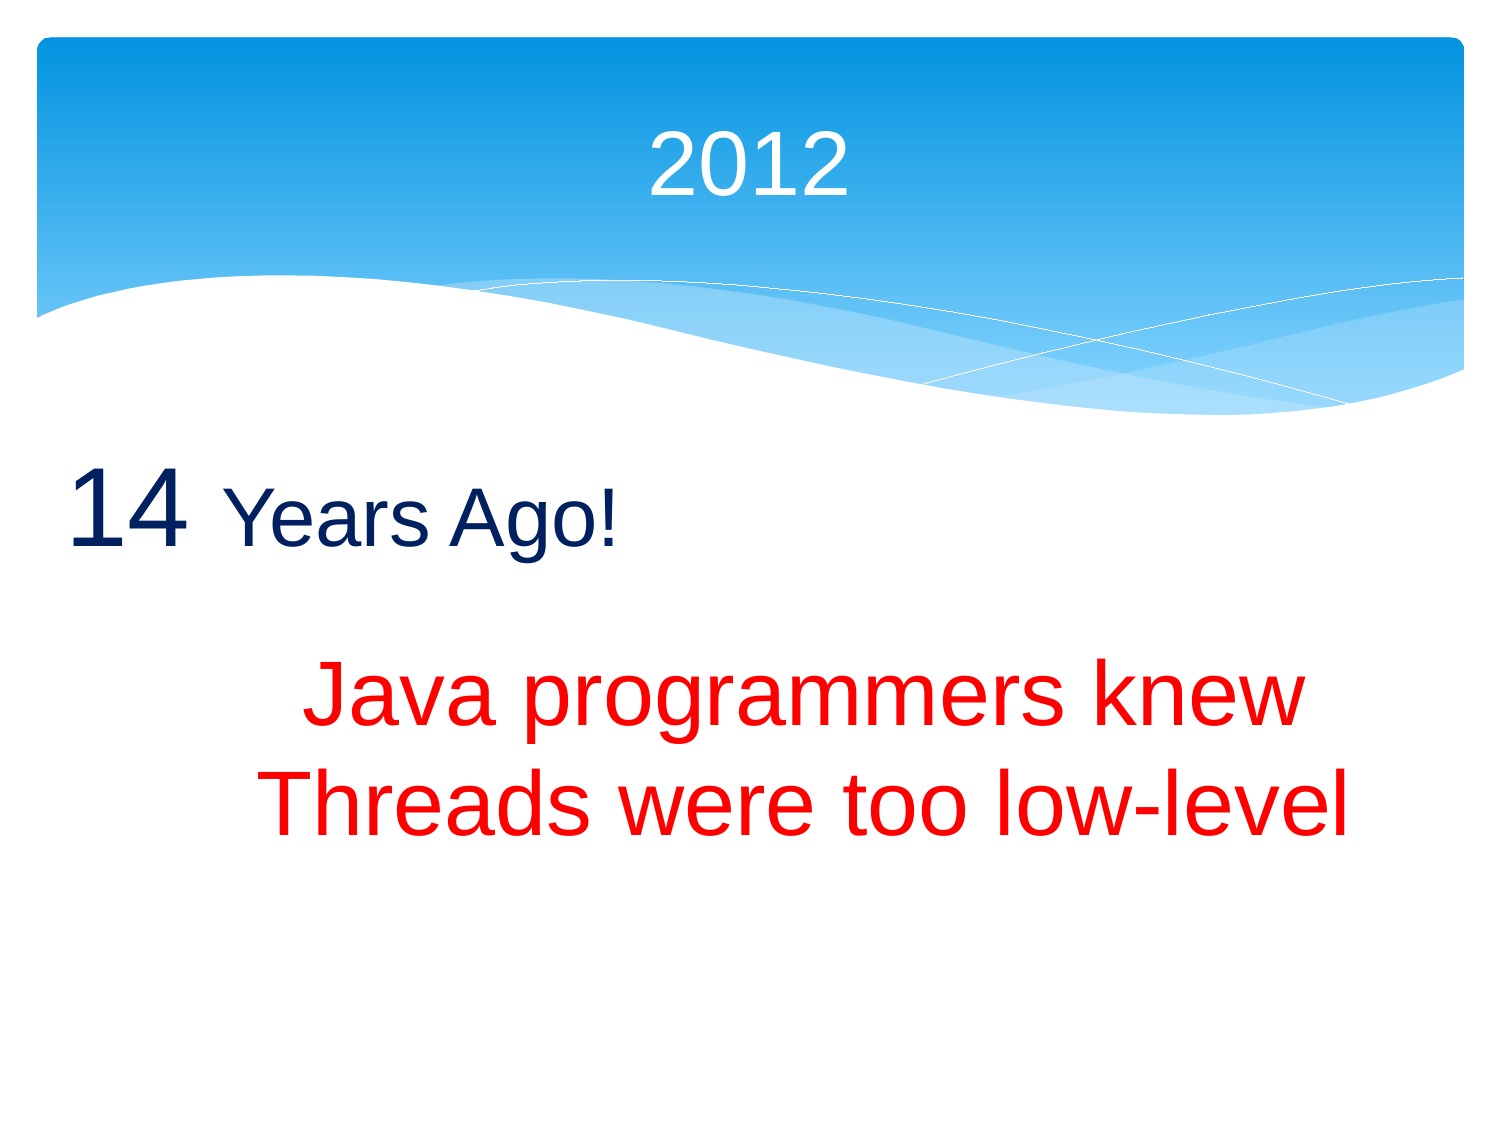

# 2012
14 Years Ago!
Java programmers knew Threads were too low-level